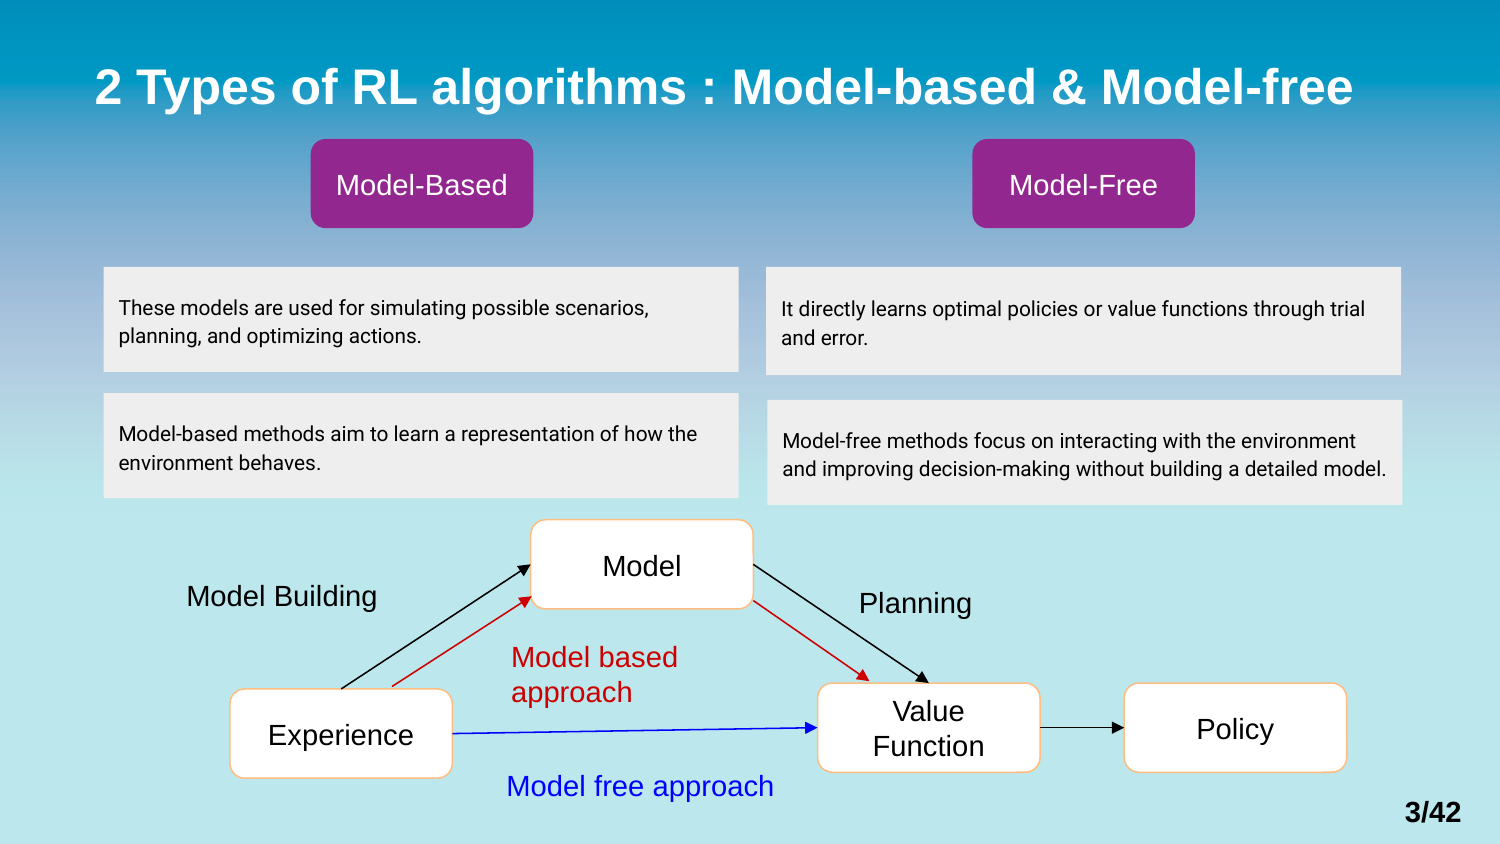

2 Types of RL algorithms : Model-based & Model-free
Model-Based
Model-Free
These models are used for simulating possible scenarios, planning, and optimizing actions.
It directly learns optimal policies or value functions through trial and error.
Model-based methods aim to learn a representation of how the environment behaves.
Model-free methods focus on interacting with the environment and improving decision-making without building a detailed model.
Model
Model Building
Planning
Model based approach
Value Function
Policy
Experience
Model free approach
3/42
17/26